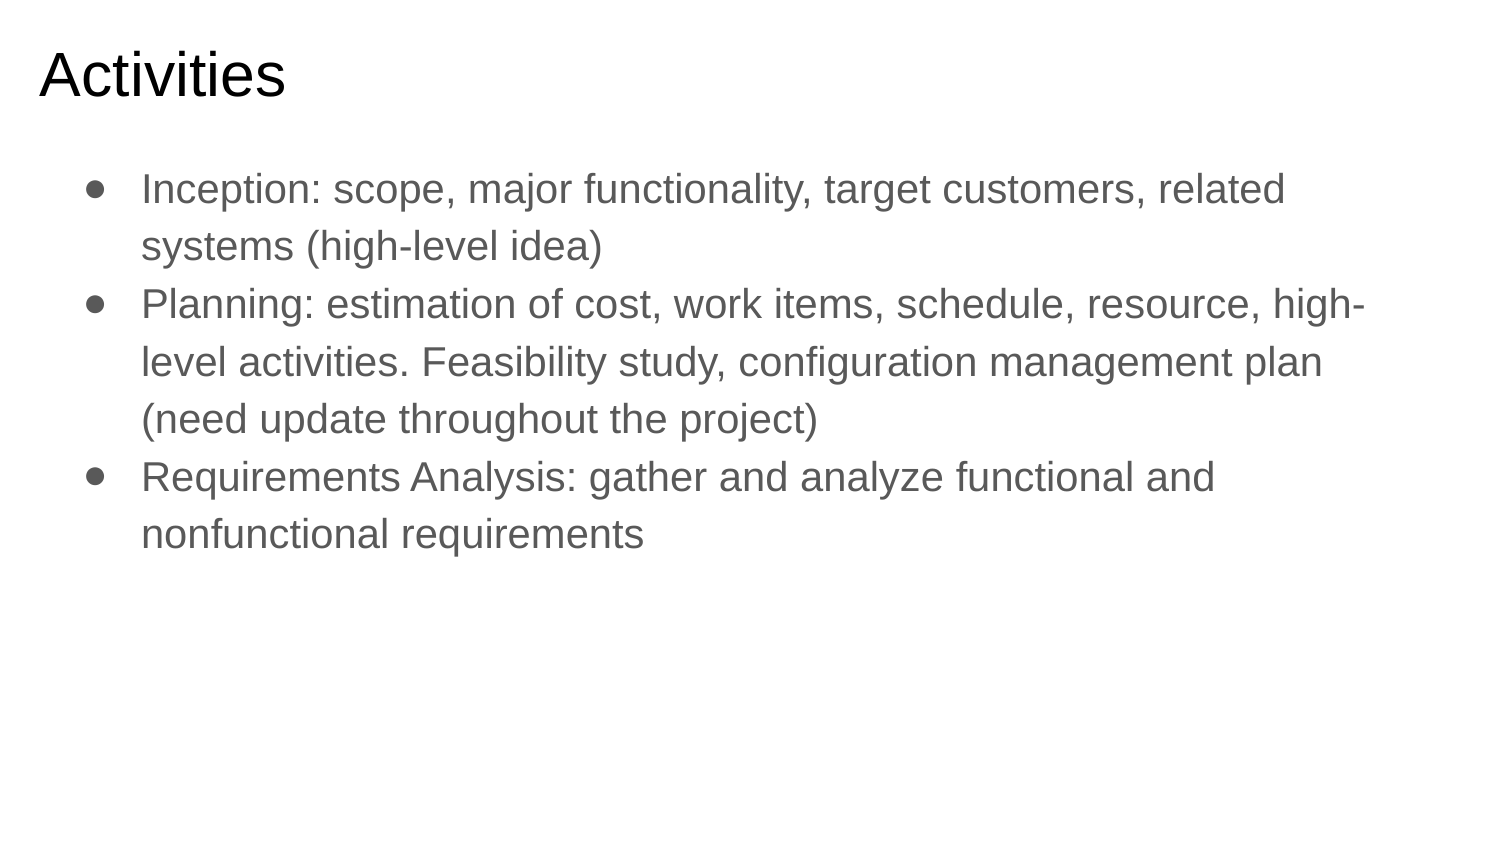

# Activities
Inception: scope, major functionality, target customers, related systems (high-level idea)
Planning: estimation of cost, work items, schedule, resource, high-level activities. Feasibility study, configuration management plan (need update throughout the project)
Requirements Analysis: gather and analyze functional and nonfunctional requirements